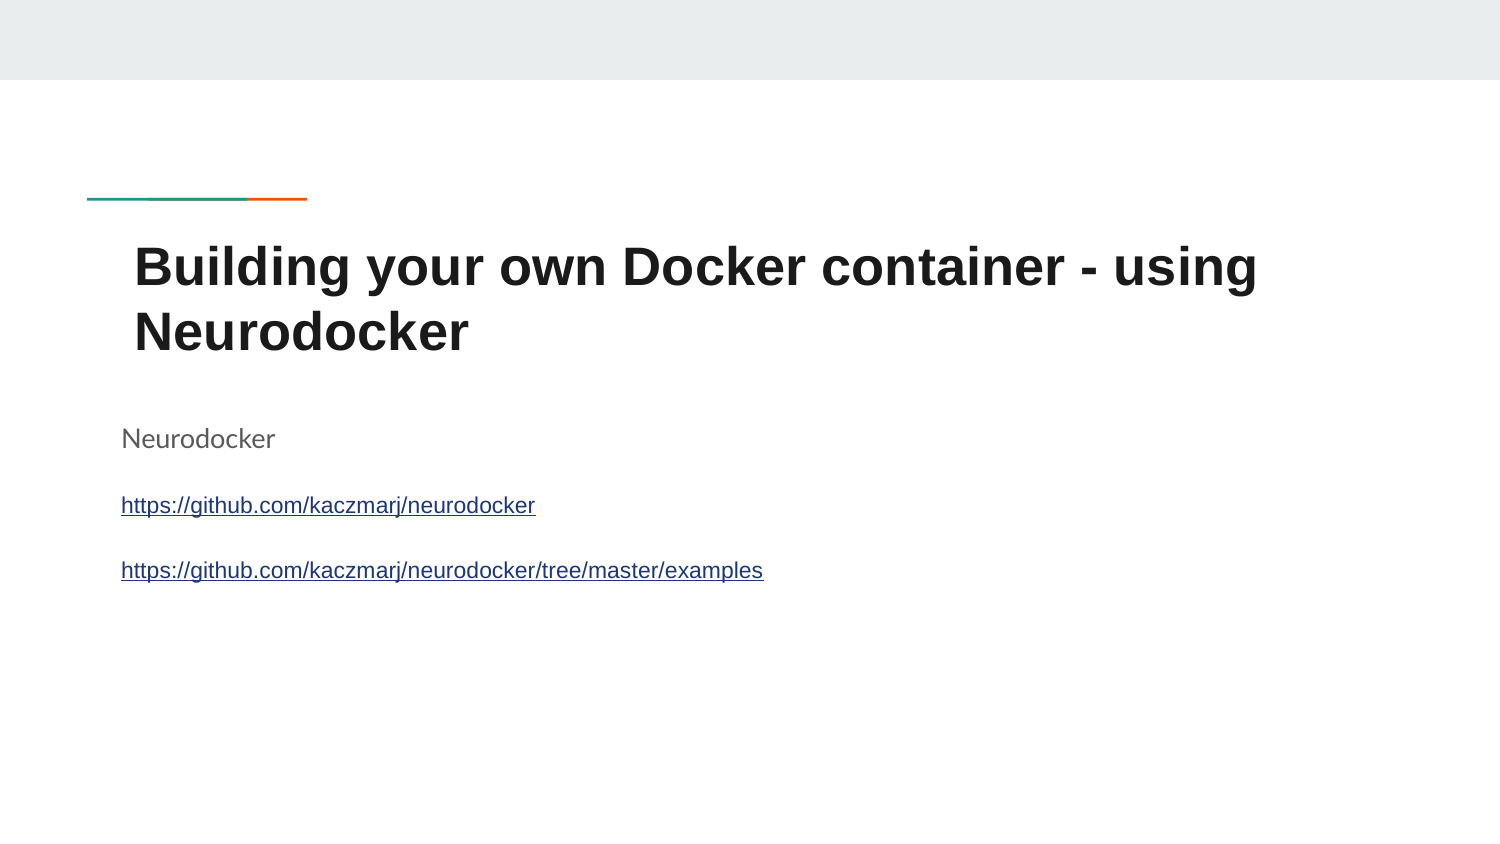

# Building your own Docker container - using Neurodocker
Neurodocker
https://github.com/kaczmarj/neurodocker
https://github.com/kaczmarj/neurodocker/tree/master/examples